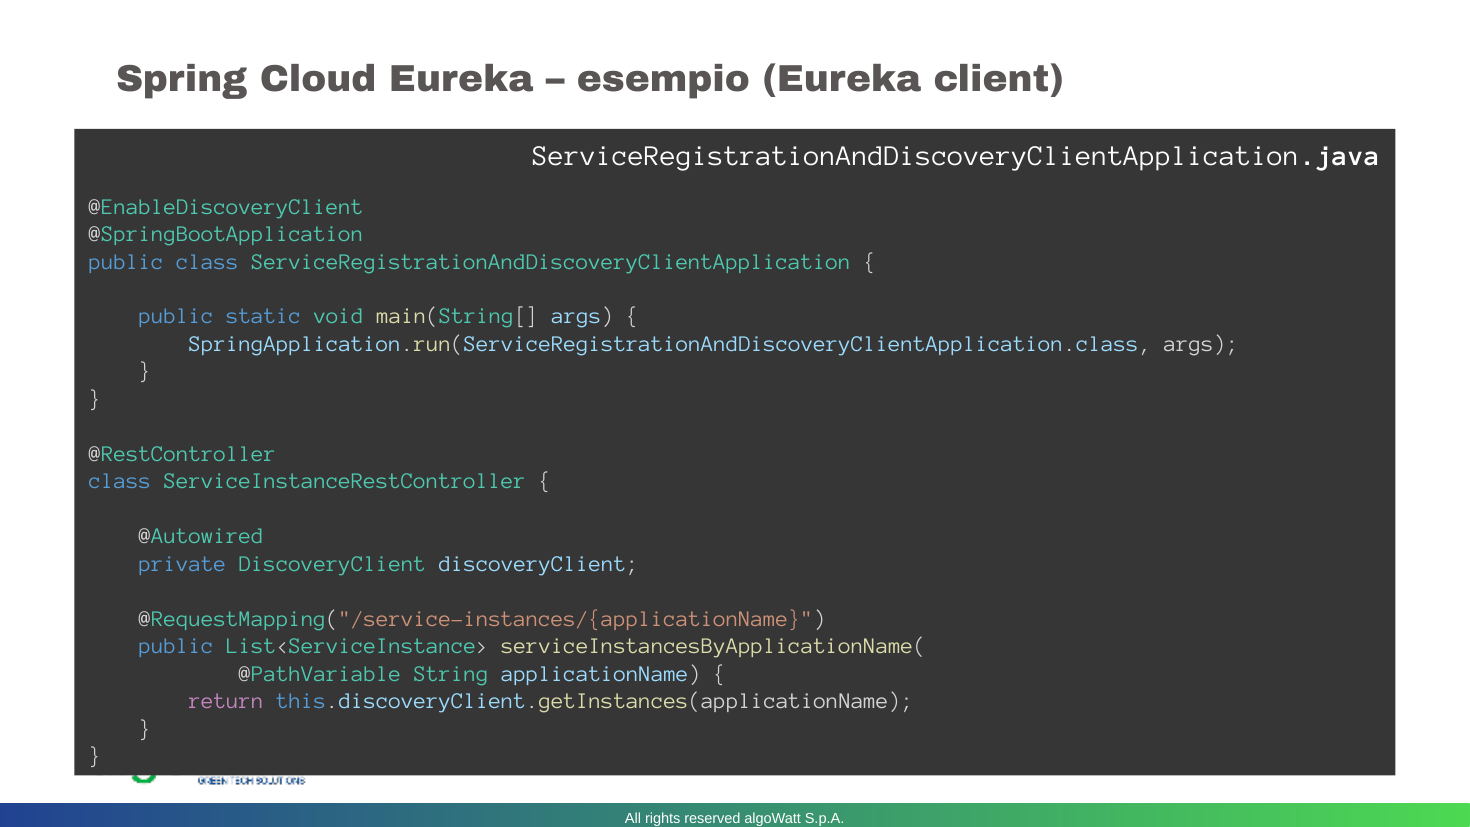

# Spring Cloud Eureka – esempio (Eureka client)

@EnableDiscoveryClient
@SpringBootApplication
public class ServiceRegistrationAndDiscoveryClientApplication {
    public static void main(String[] args) {
        SpringApplication.run(ServiceRegistrationAndDiscoveryClientApplication.class, args);
    }
}
@RestController
class ServiceInstanceRestController {
    @Autowired
    private DiscoveryClient discoveryClient;
    @RequestMapping("/service-instances/{applicationName}")
    public List<ServiceInstance> serviceInstancesByApplicationName(
            @PathVariable String applicationName) {
        return this.discoveryClient.getInstances(applicationName);
    }
}
ServiceRegistrationAndDiscoveryClientApplication.java
All rights reserved algoWatt S.p.A.